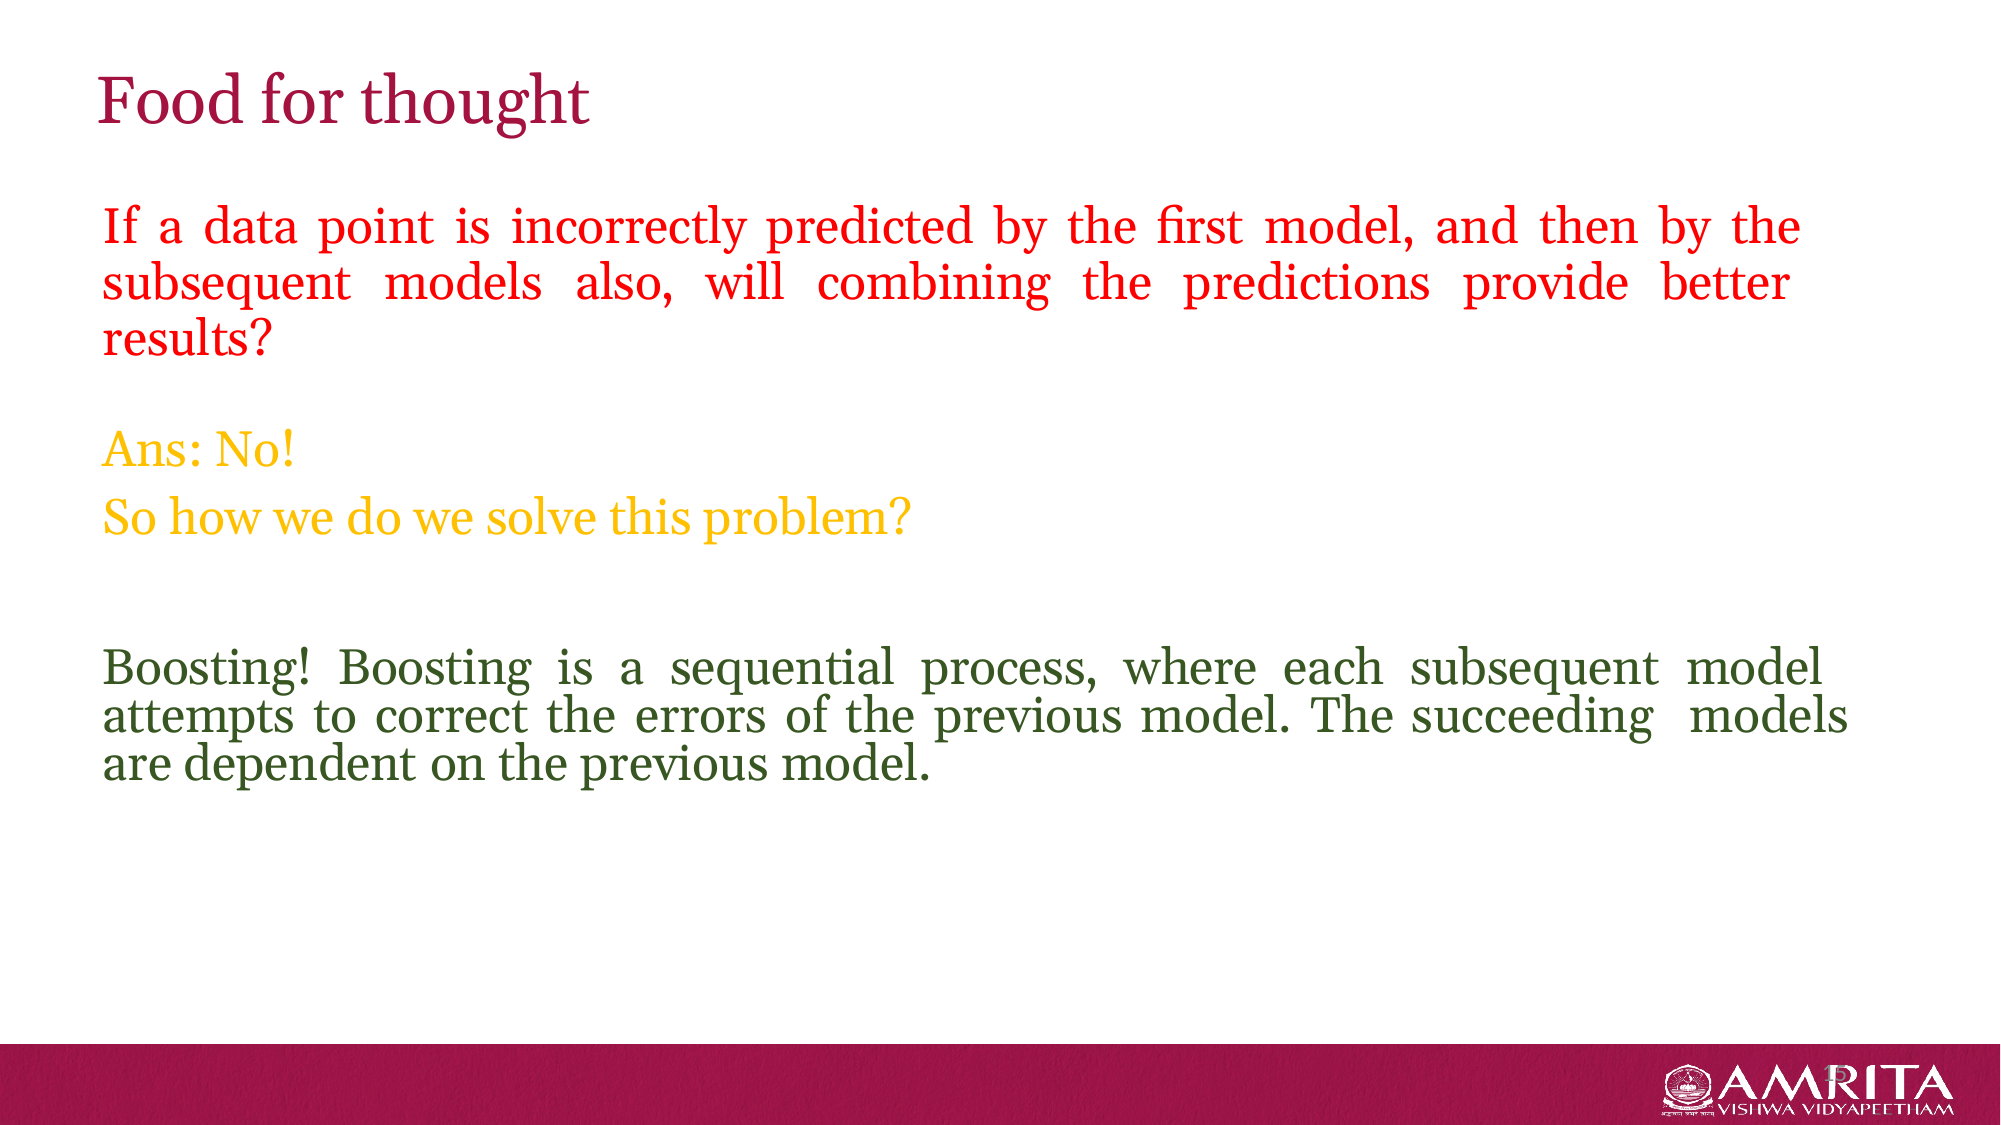

# Food for thought
If a data point is incorrectly predicted by the first model, and then by the  subsequent models also, will combining the predictions provide better  results?
Ans: No!
So how we do we solve this problem?

Boosting! Boosting is a sequential process, where each subsequent model  attempts to correct the errors of the previous model. The succeeding  models are dependent on the previous model.
15